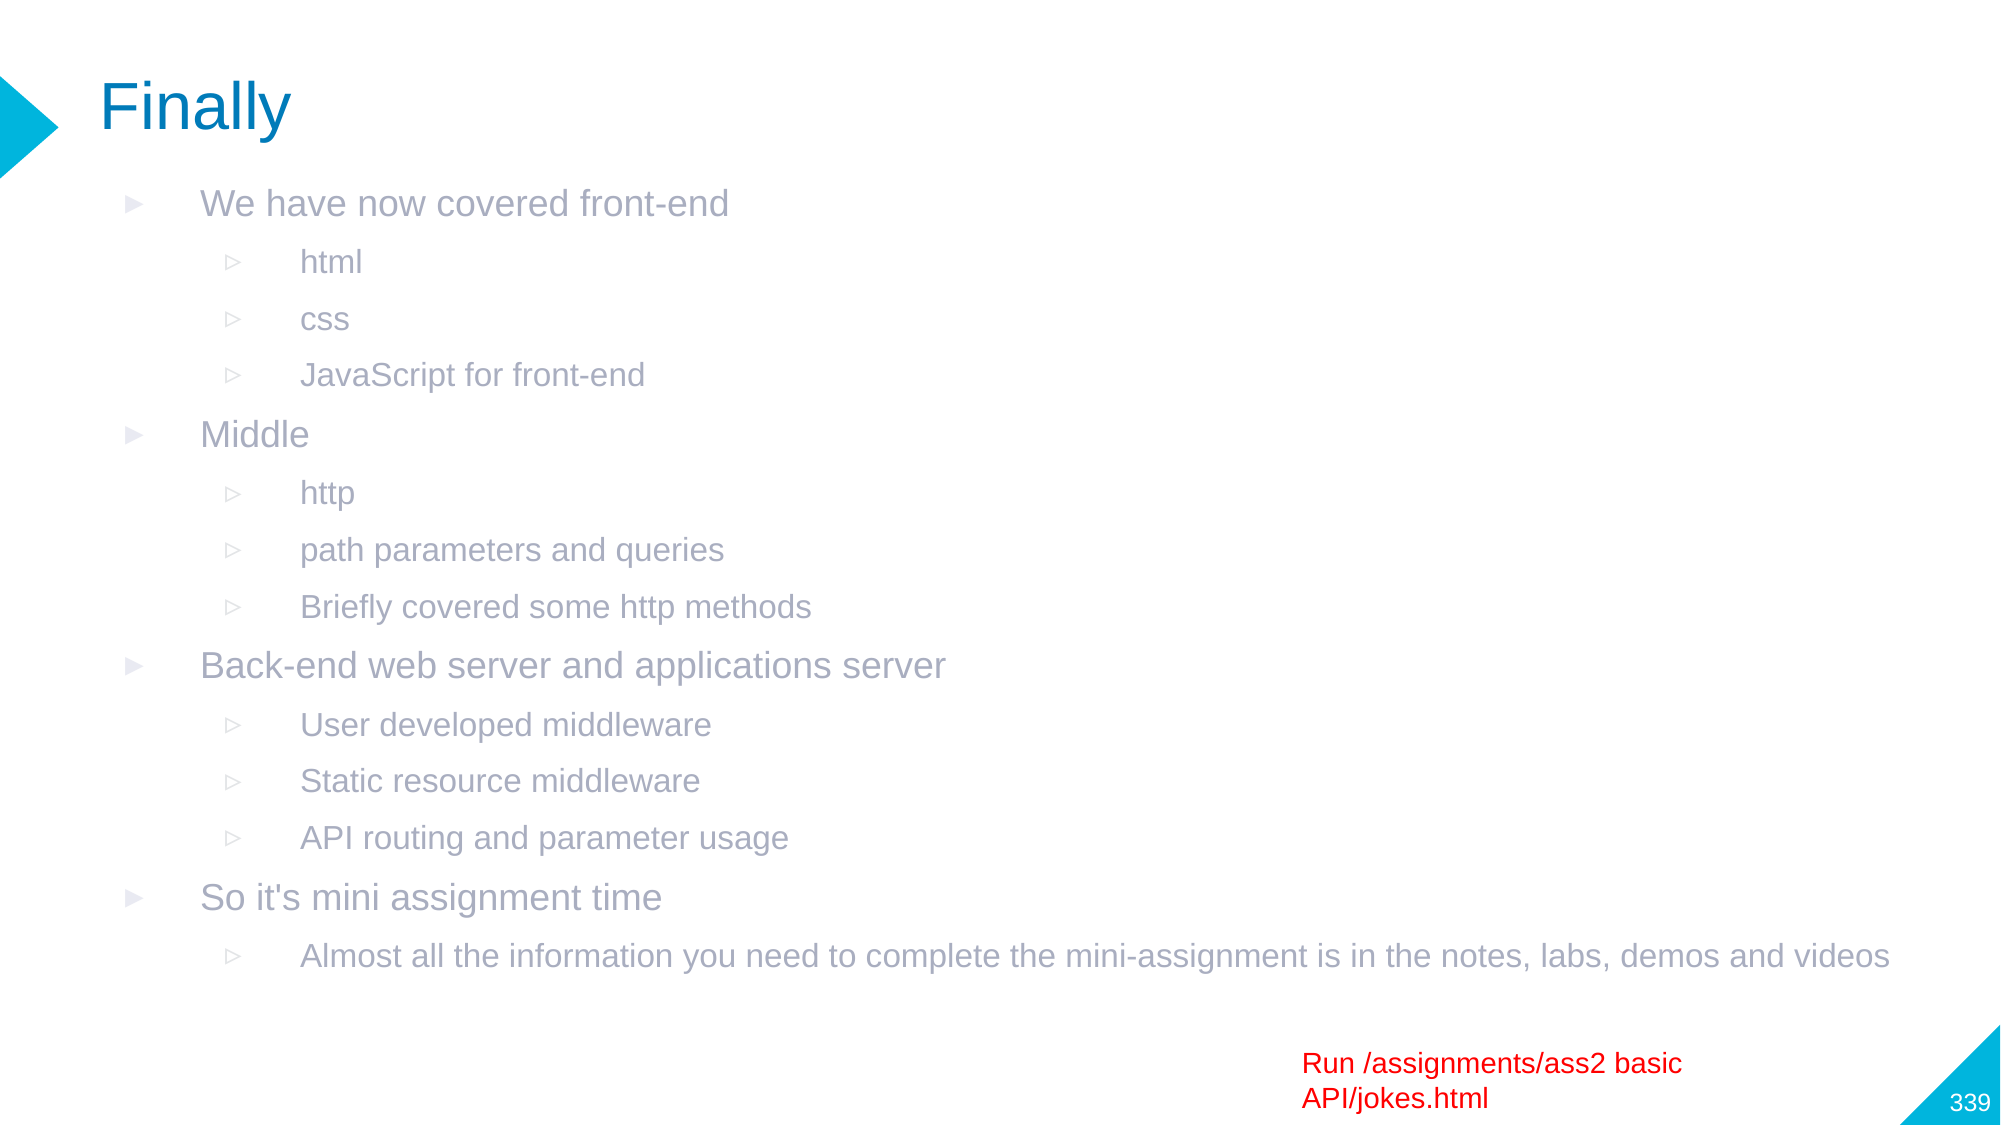

# Finally
We have now covered front-end
html
css
JavaScript for front-end
Middle
http
path parameters and queries
Briefly covered some http methods
Back-end web server and applications server
User developed middleware
Static resource middleware
API routing and parameter usage
So it's mini assignment time
Almost all the information you need to complete the mini-assignment is in the notes, labs, demos and videos
339
Run /assignments/ass2 basic API/jokes.html